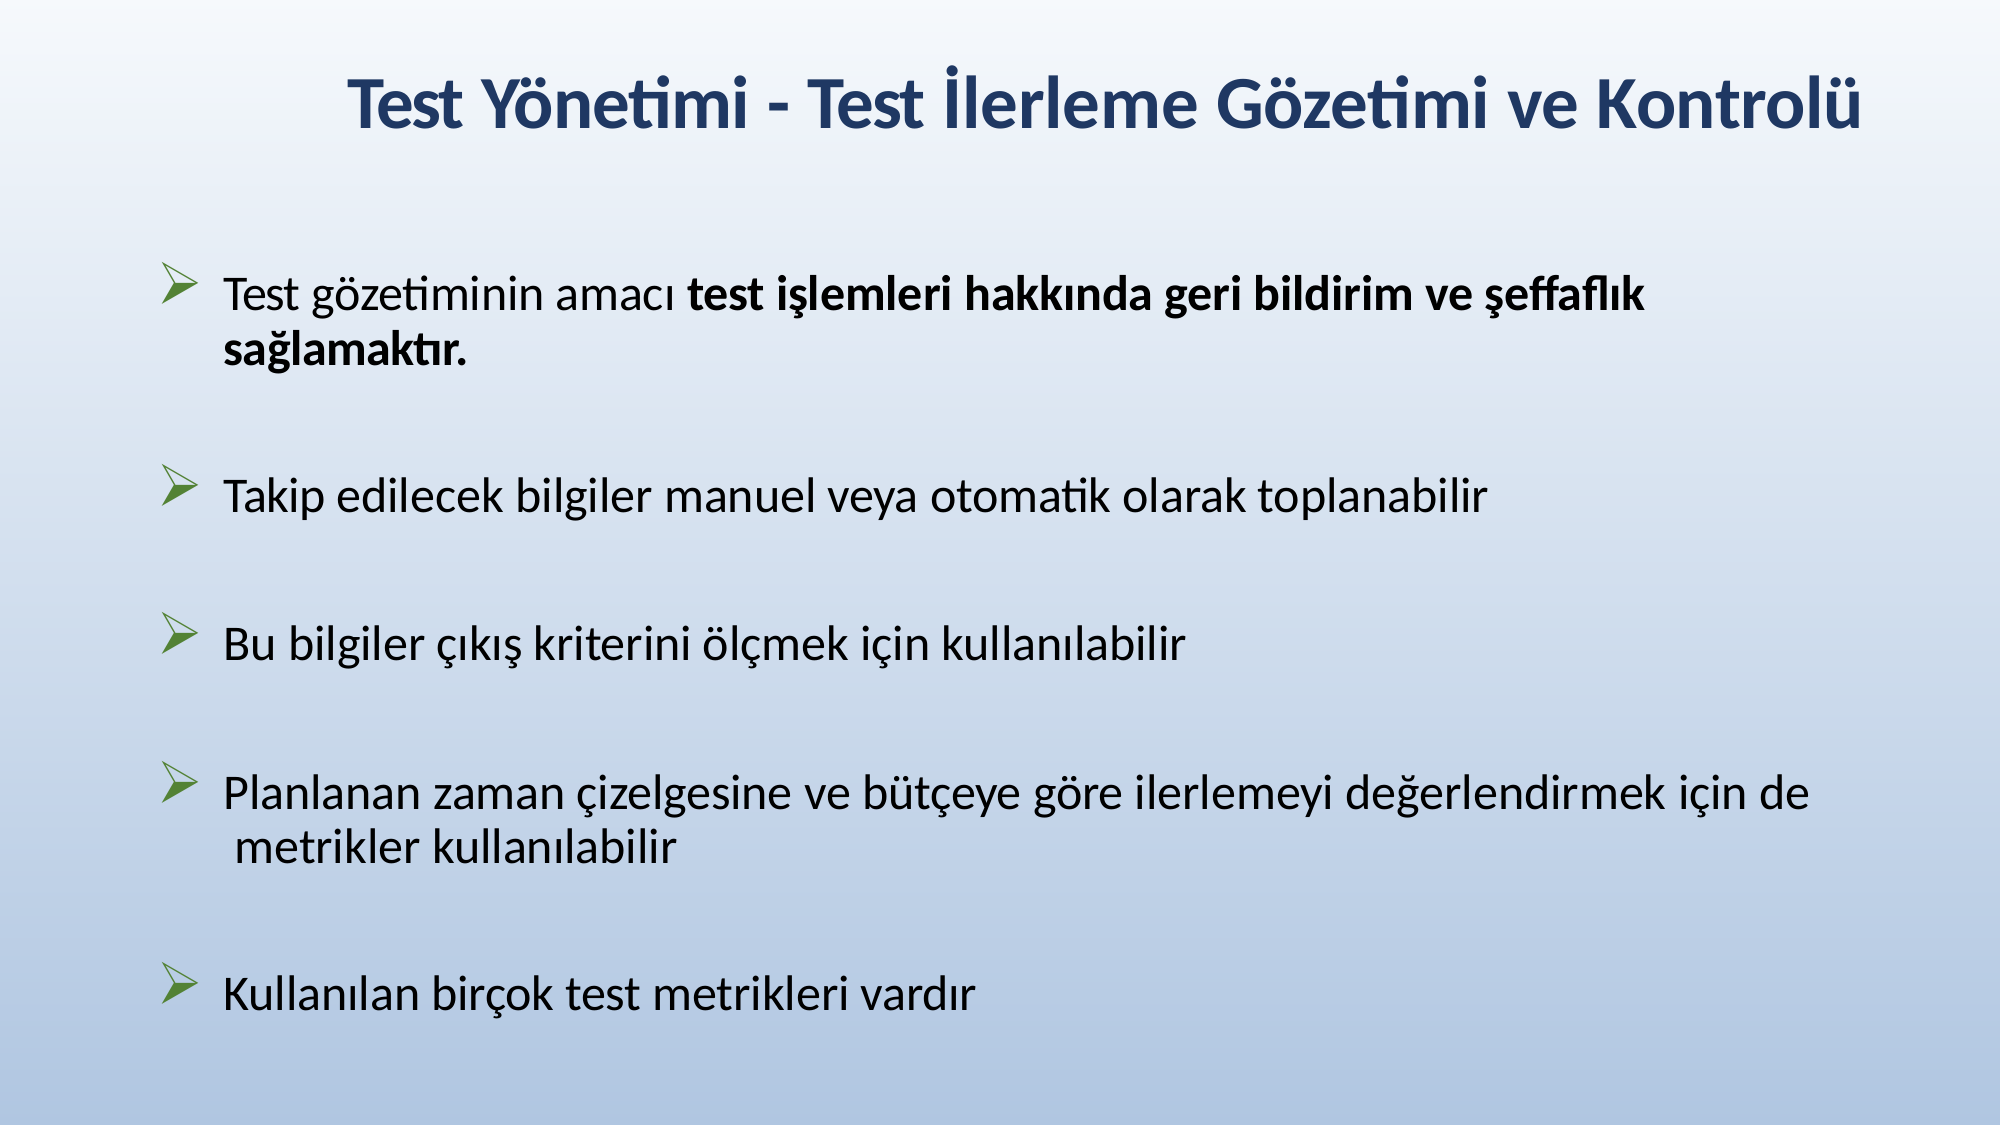

# Test Yönetimi - Test İlerleme Gözetimi ve Kontrolü
Test gözetiminin amacı test işlemleri hakkında geri bildirim ve şeffaflık  sağlamaktır.

Takip edilecek bilgiler manuel veya otomatik olarak toplanabilir

Bu bilgiler çıkış kriterini ölçmek için kullanılabilir

Planlanan zaman çizelgesine ve bütçeye göre ilerlemeyi değerlendirmek için de  metrikler kullanılabilir

Kullanılan birçok test metrikleri vardır